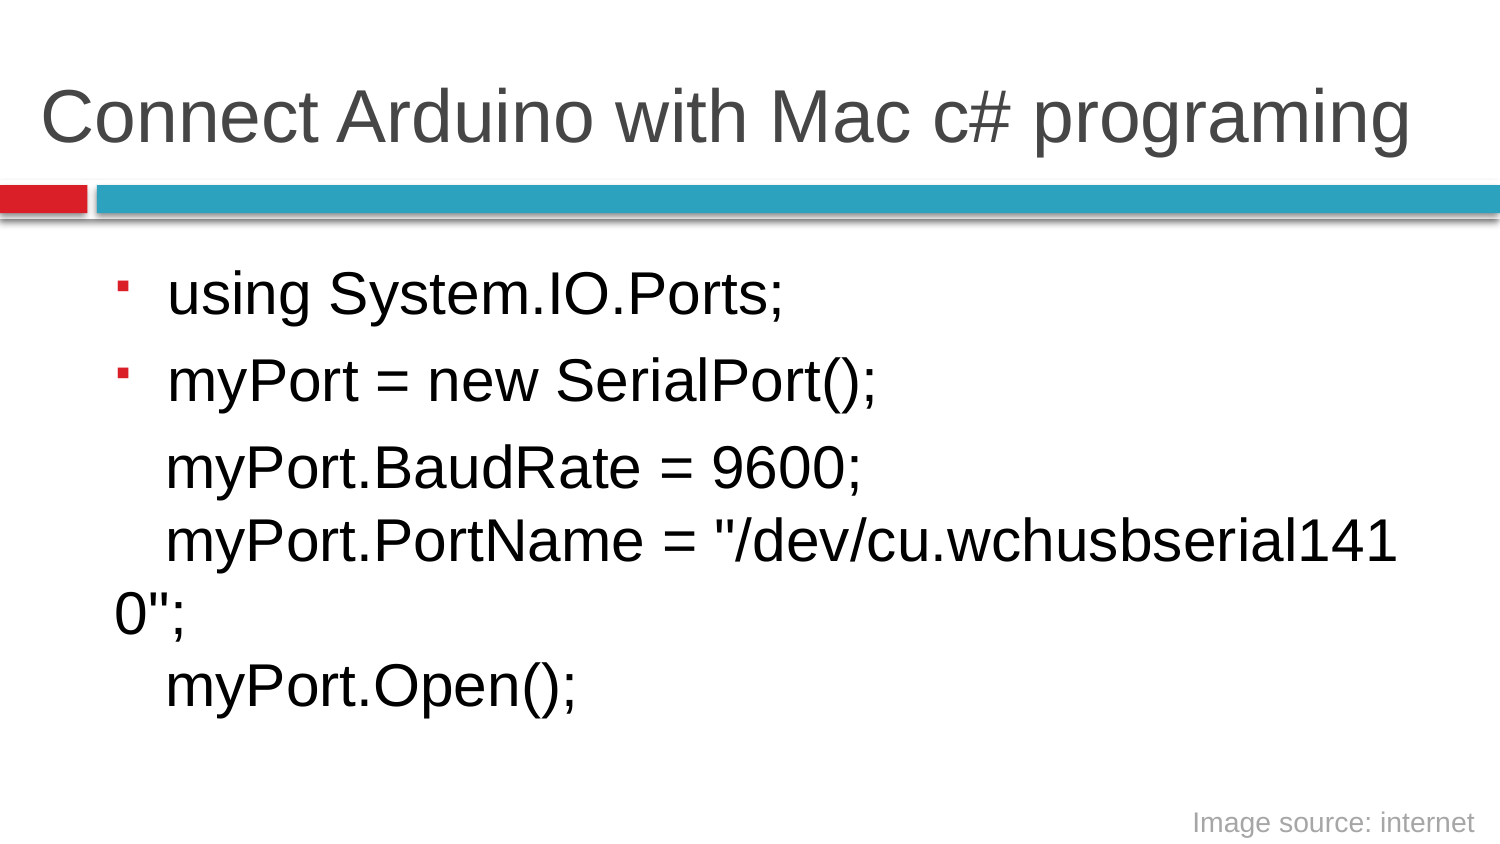

# Connect Arduino with Mac c# programing

using System.IO.Ports;
myPort = new SerialPort();
   myPort.BaudRate = 9600;
   myPort.PortName = "/dev/cu.wchusbserial1410";
   myPort.Open();
Image source: internet